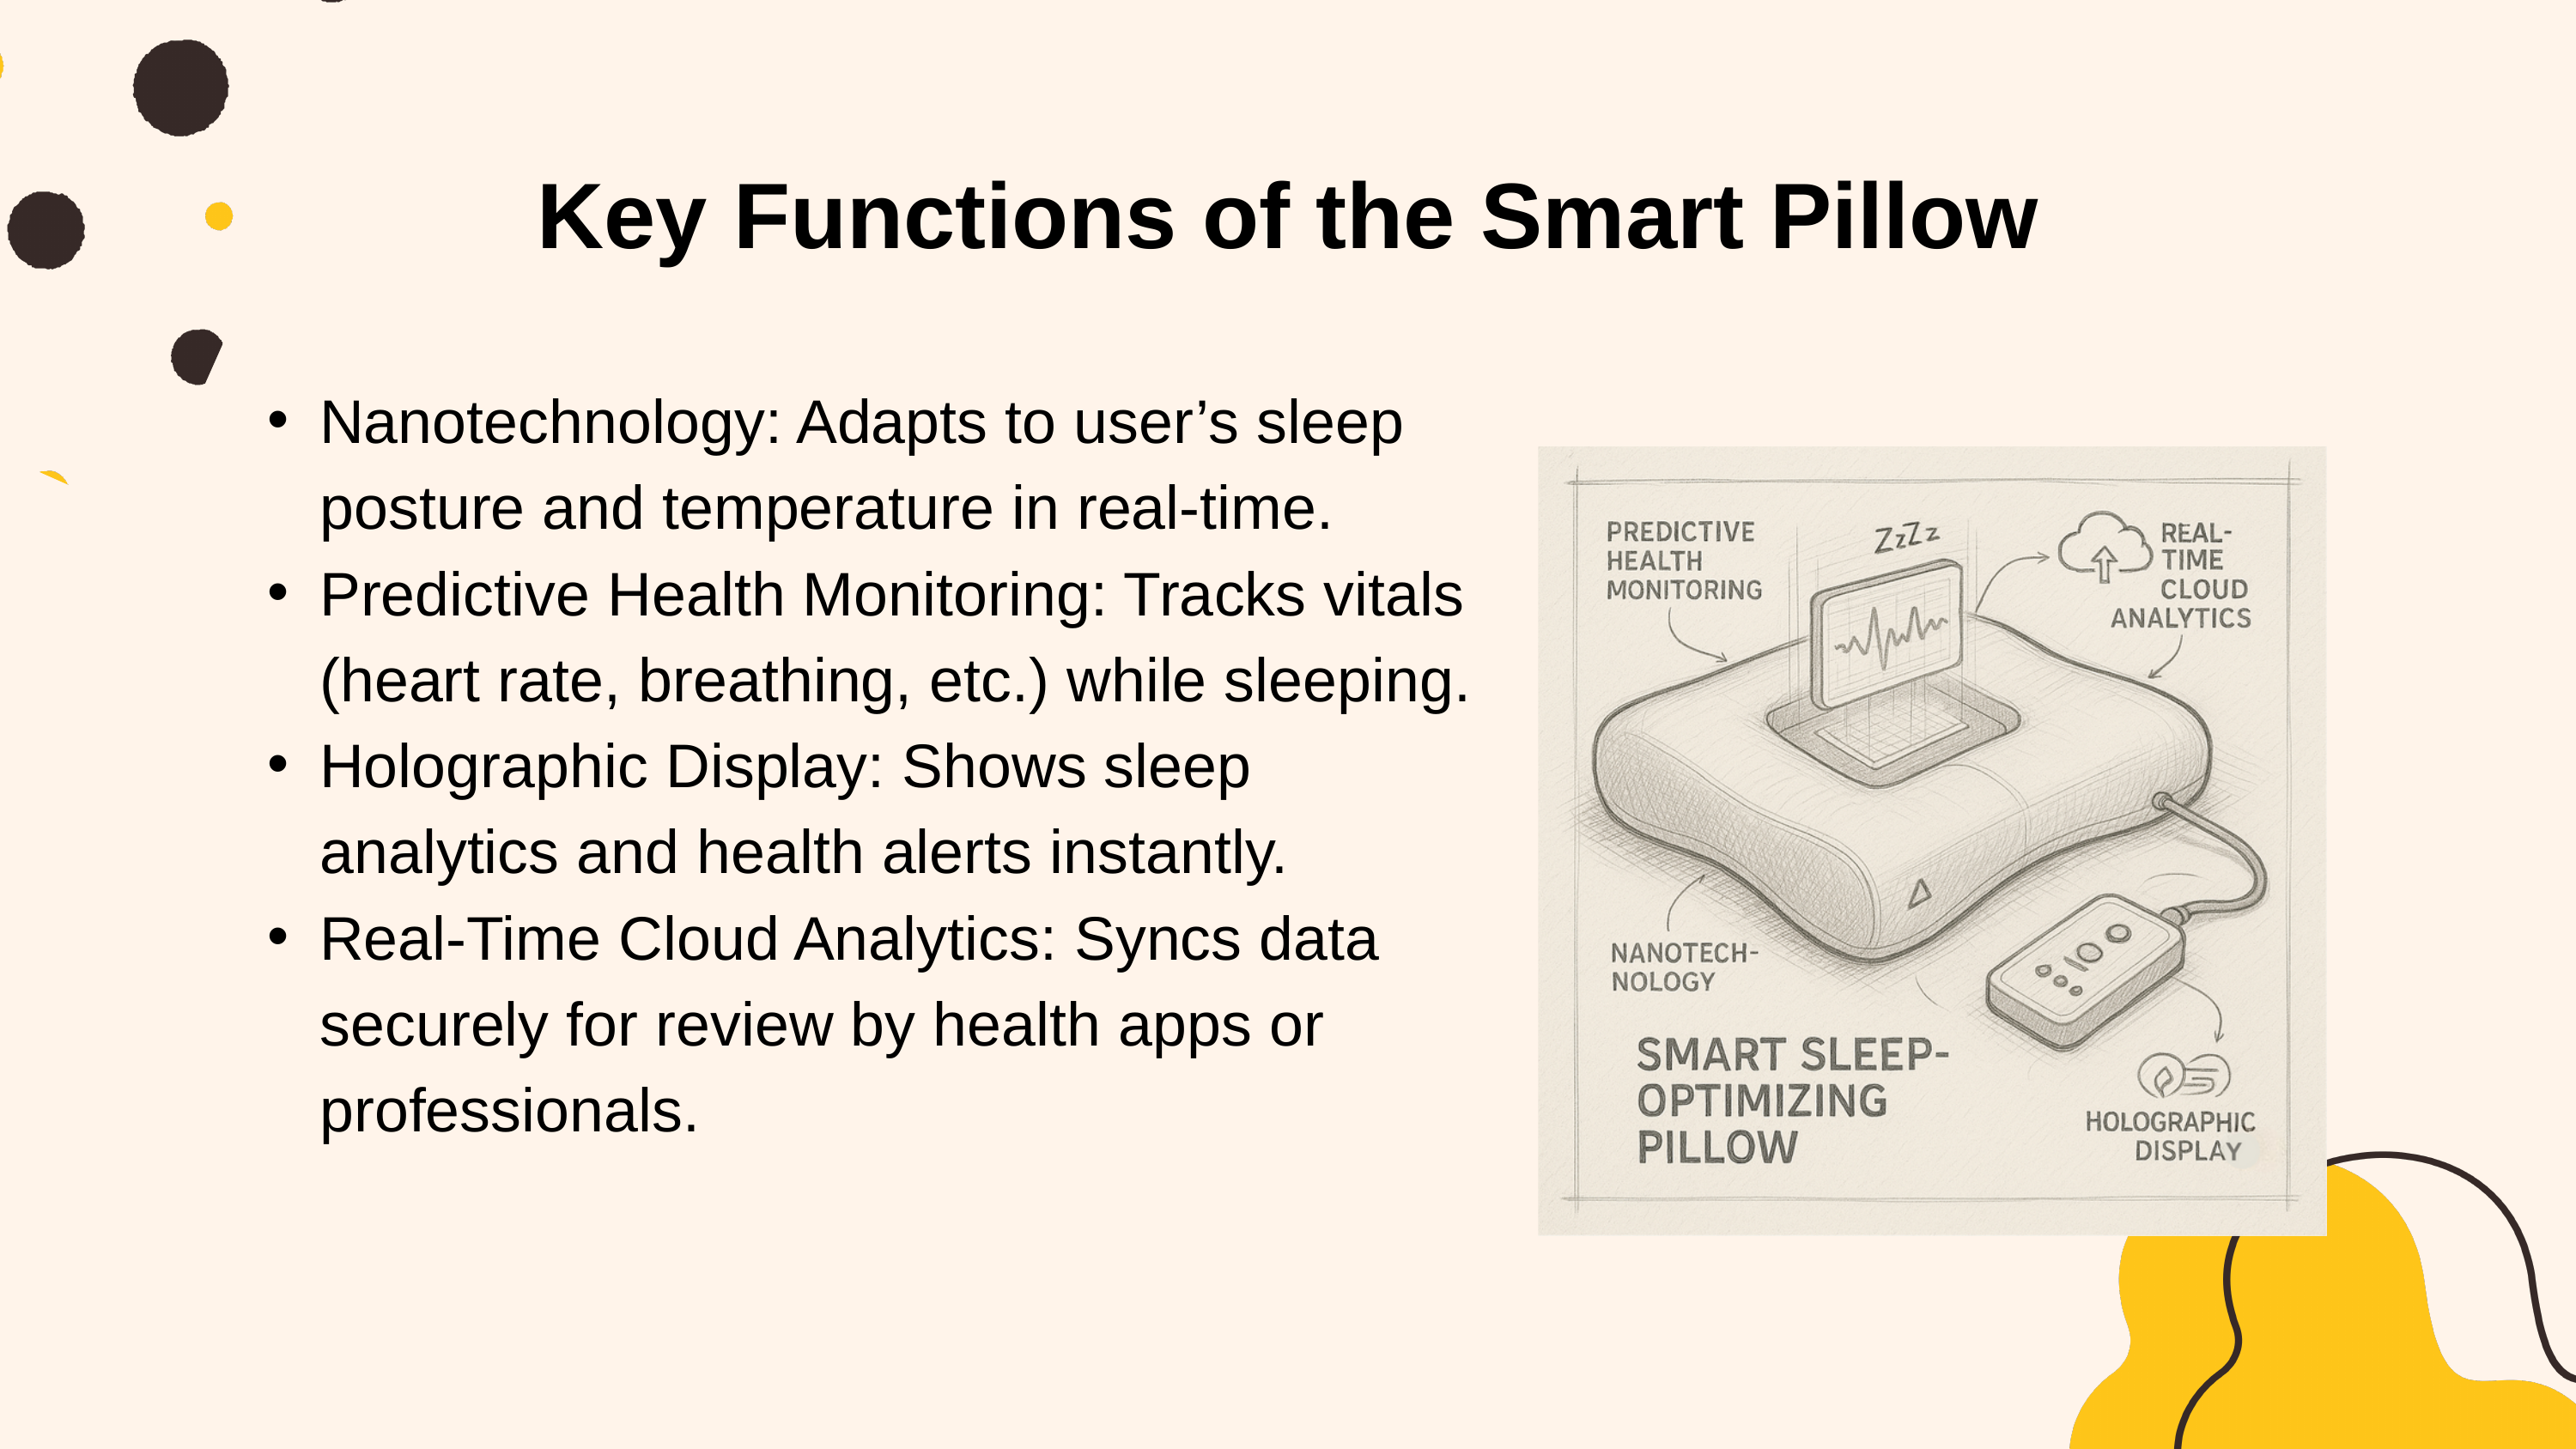

Key Functions of the Smart Pillow
Nanotechnology: Adapts to user’s sleep posture and temperature in real-time.
Predictive Health Monitoring: Tracks vitals (heart rate, breathing, etc.) while sleeping.
Holographic Display: Shows sleep analytics and health alerts instantly.
Real-Time Cloud Analytics: Syncs data securely for review by health apps or professionals.